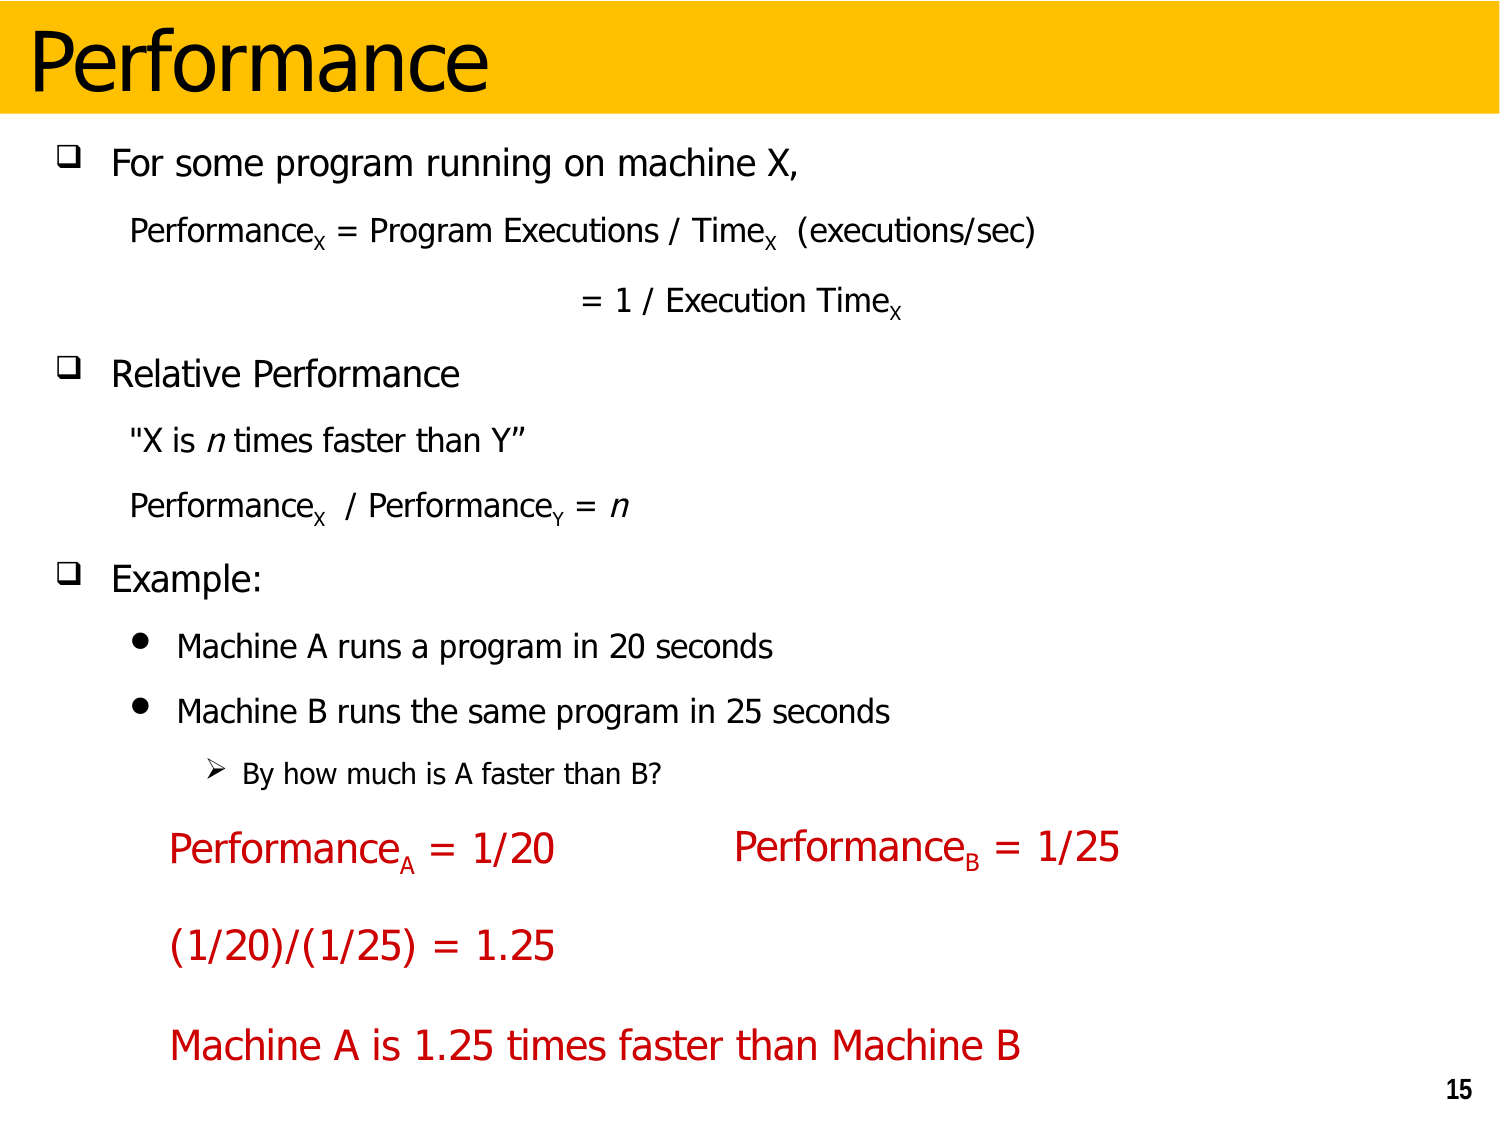

# Performance

For some program running on machine X,
PerformanceX = Program Executions / TimeX  (executions/sec)
			= 1 / Execution TimeX
Relative Performance
"X is n times faster than Y”
PerformanceX  / PerformanceY = n
Example:
Machine A runs a program in 20 seconds
Machine B runs the same program in 25 seconds
By how much is A faster than B?
PerformanceB = 1/25
PerformanceA = 1/20
(1/20)/(1/25) = 1.25

Machine A is 1.25 times faster than Machine B
15